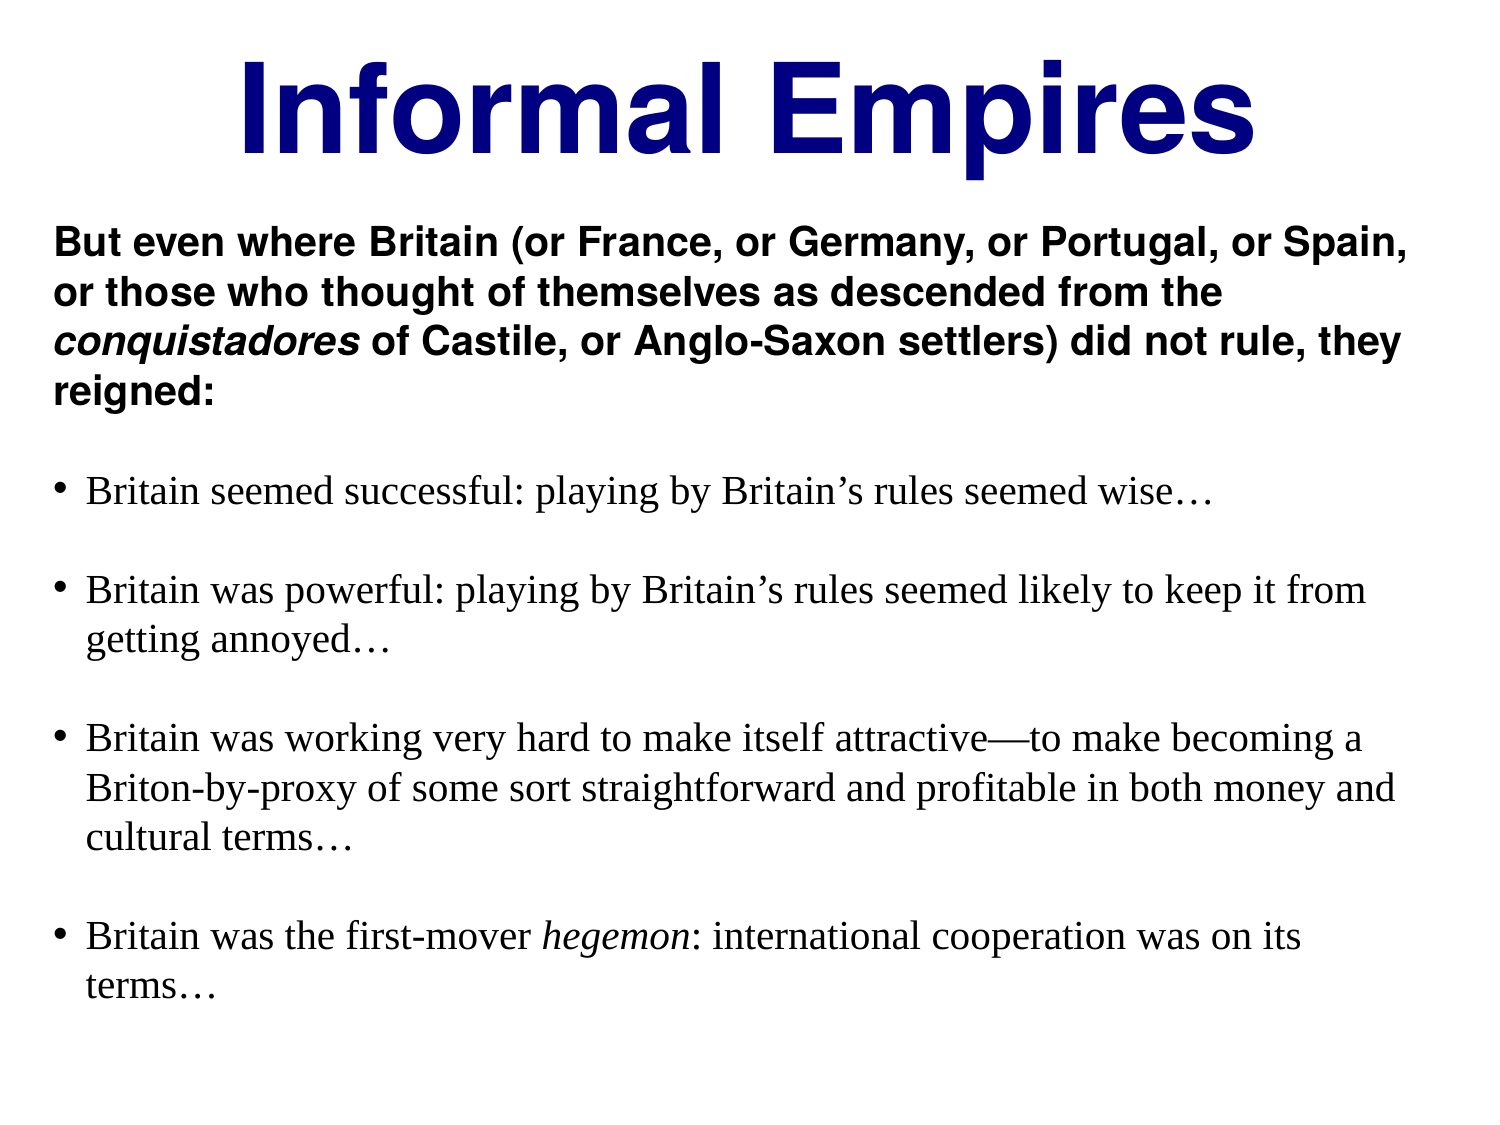

Informal Empires
But even where Britain (or France, or Germany, or Portugal, or Spain, or those who thought of themselves as descended from the conquistadores of Castile, or Anglo-Saxon settlers) did not rule, they reigned:

Britain seemed successful: playing by Britain’s rules seemed wise…

Britain was powerful: playing by Britain’s rules seemed likely to keep it from getting annoyed…

Britain was working very hard to make itself attractive—to make becoming a Briton-by-proxy of some sort straightforward and profitable in both money and cultural terms…

Britain was the first-mover hegemon: international cooperation was on its terms…